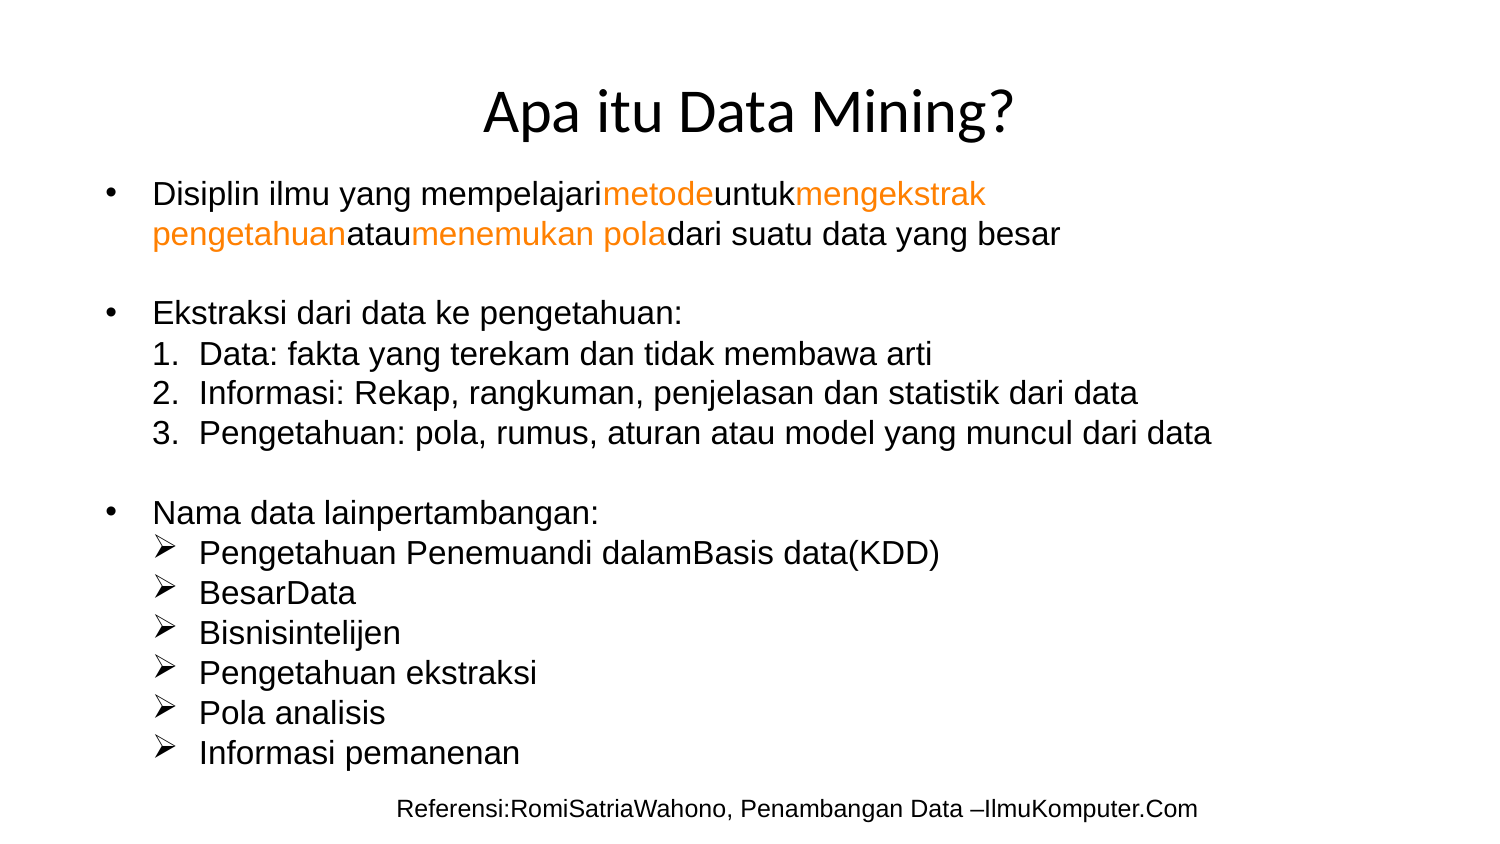

# Apa itu Data Mining?
Disiplin ilmu yang mempelajarimetodeuntukmengekstrak pengetahuanataumenemukan poladari suatu data yang besar

Ekstraksi dari data ke pengetahuan:
Data: fakta yang terekam dan tidak membawa arti
Informasi: Rekap, rangkuman, penjelasan dan statistik dari data
Pengetahuan: pola, rumus, aturan atau model yang muncul dari data

Nama data lainpertambangan:
Pengetahuan Penemuandi dalamBasis data(KDD)
BesarData
Bisnisintelijen
Pengetahuan ekstraksi
Pola analisis
Informasi pemanenan
Referensi:RomiSatriaWahono, Penambangan Data –IlmuKomputer.Com